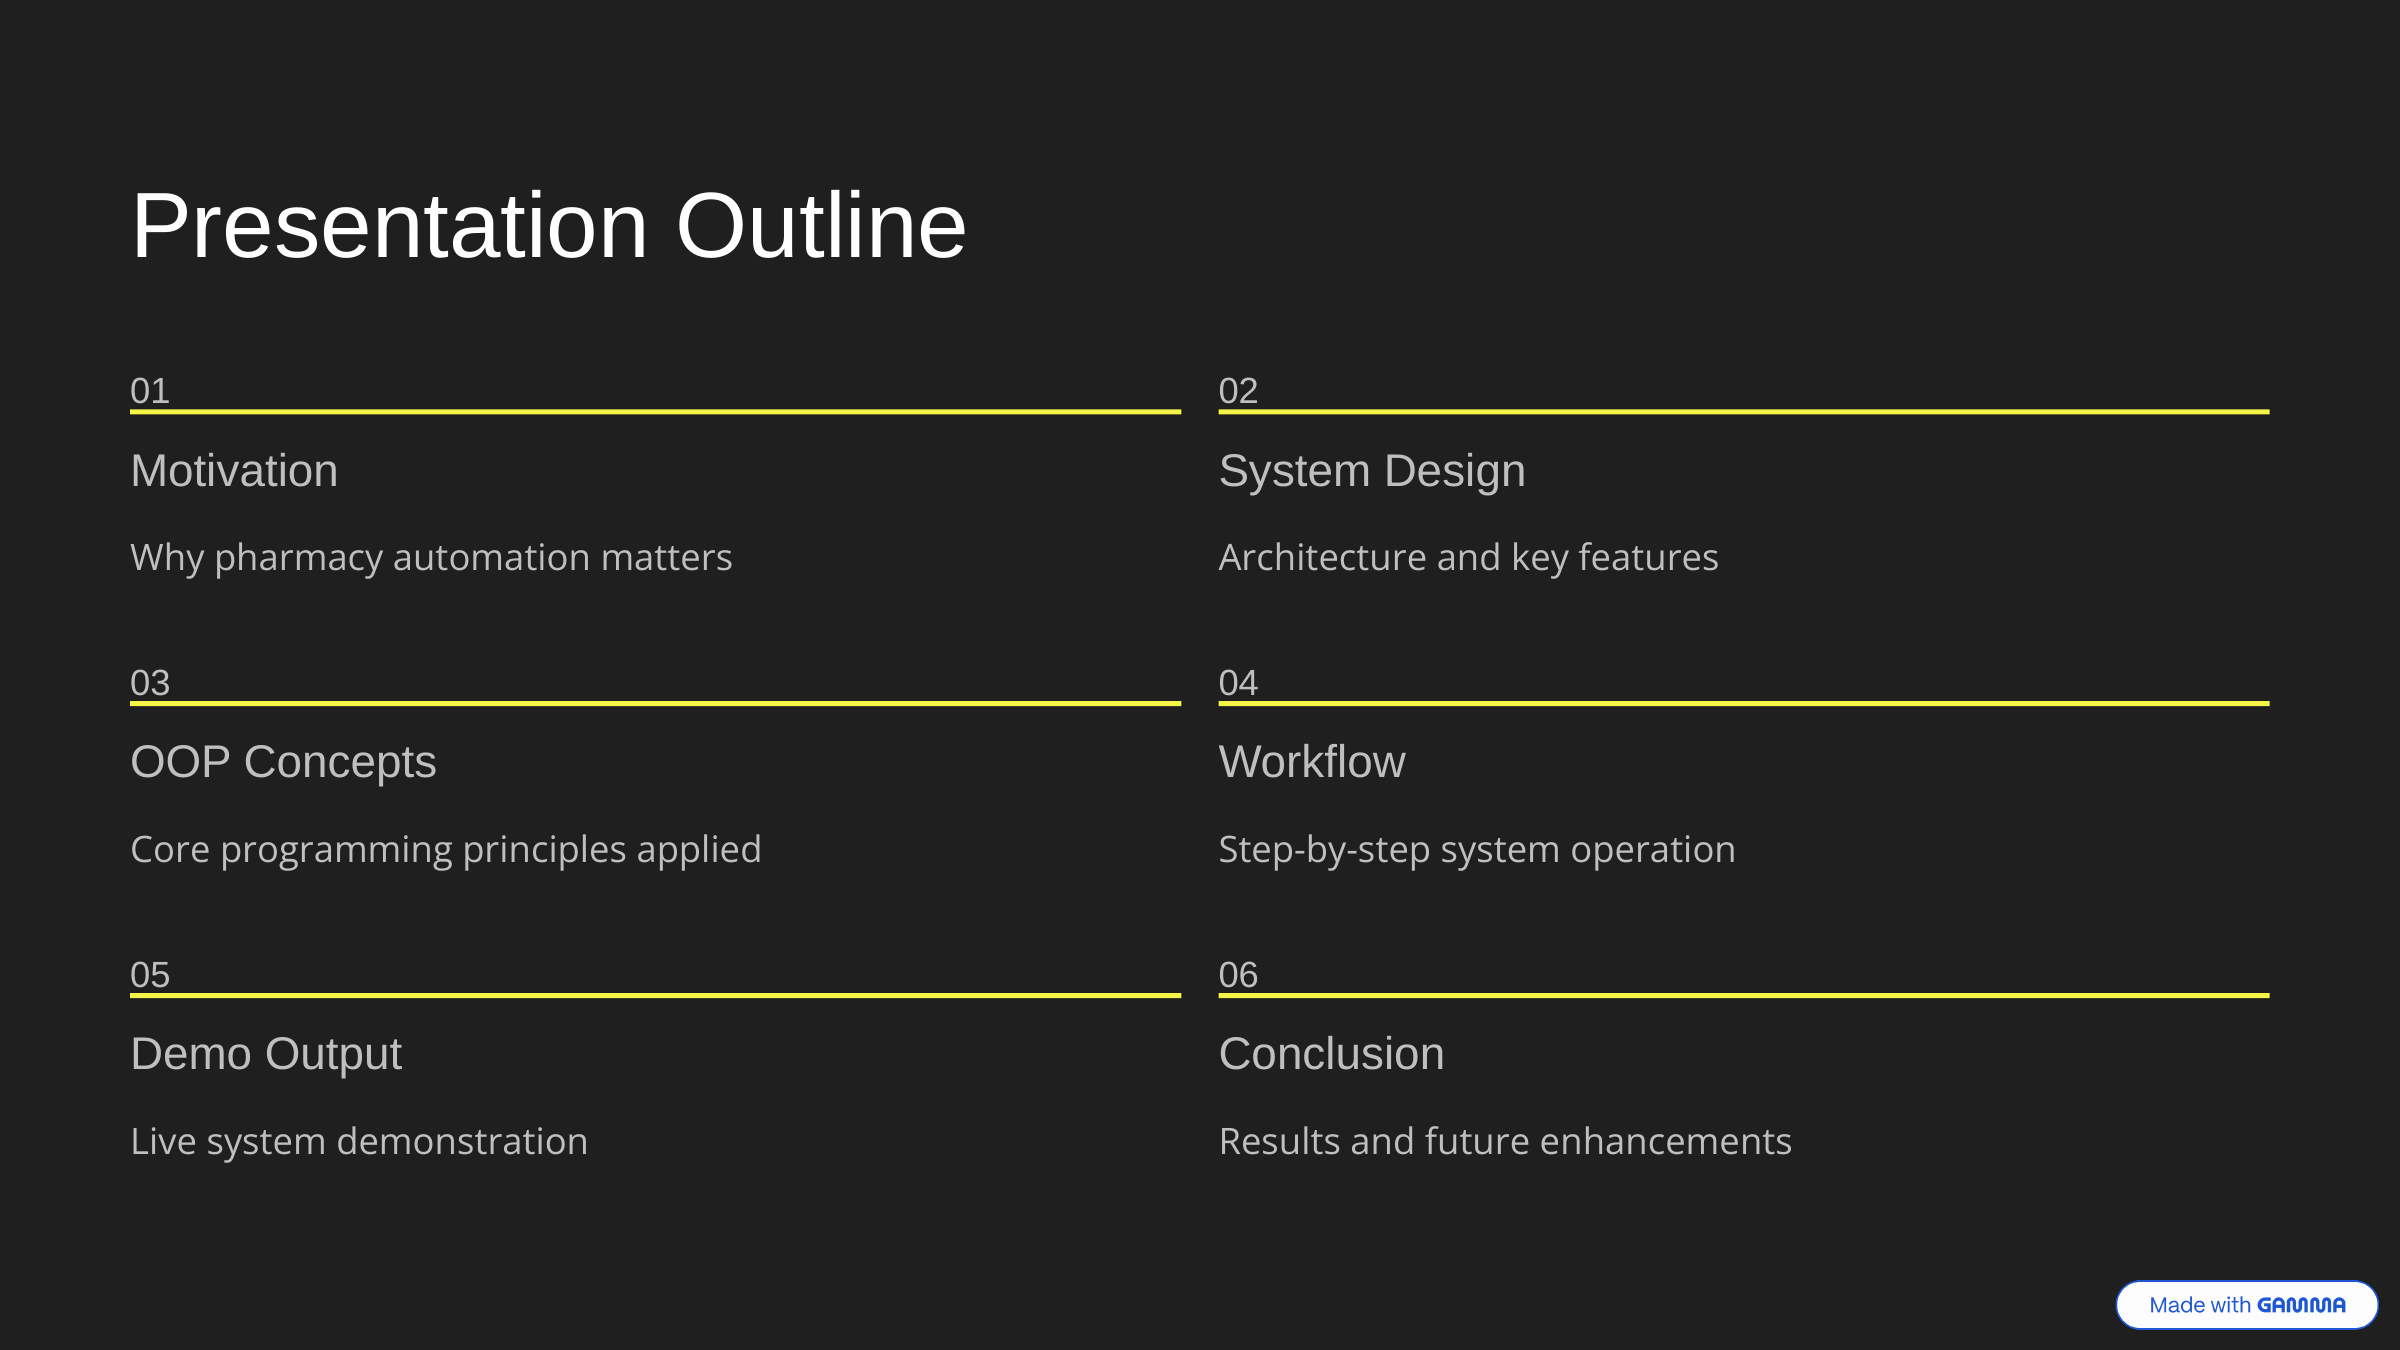

Presentation Outline
01
02

Motivation
System Design
Why pharmacy automation matters
Architecture and key features
03
04

OOP Concepts
Workflow
Core programming principles applied
Step-by-step system operation
05
06

Demo Output
Conclusion
Live system demonstration
Results and future enhancements